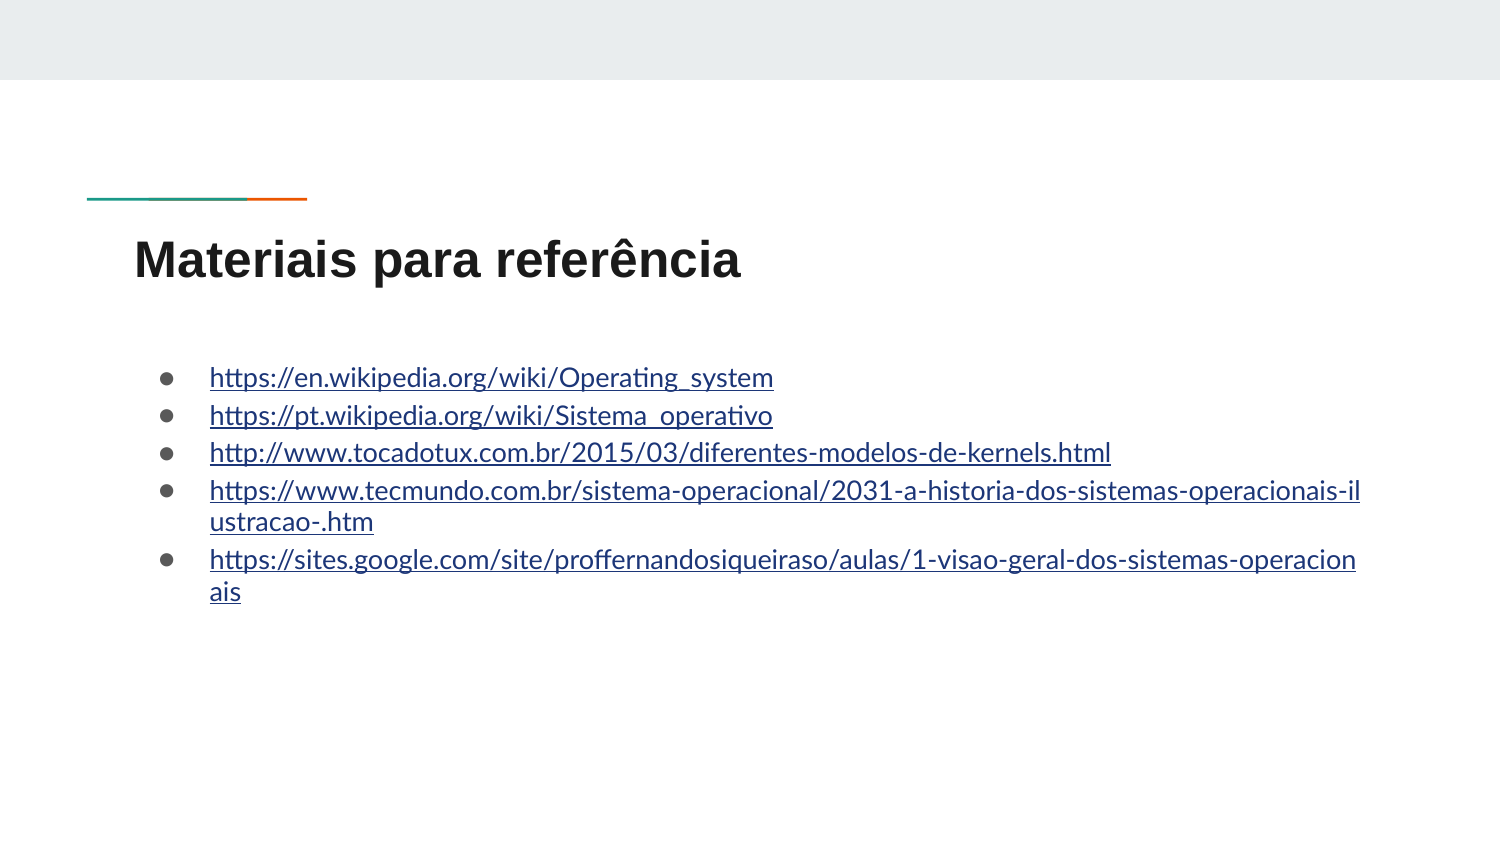

# Materiais para referência
https://en.wikipedia.org/wiki/Operating_system
https://pt.wikipedia.org/wiki/Sistema_operativo
http://www.tocadotux.com.br/2015/03/diferentes-modelos-de-kernels.html
https://www.tecmundo.com.br/sistema-operacional/2031-a-historia-dos-sistemas-operacionais-ilustracao-.htm
https://sites.google.com/site/proffernandosiqueiraso/aulas/1-visao-geral-dos-sistemas-operacionais